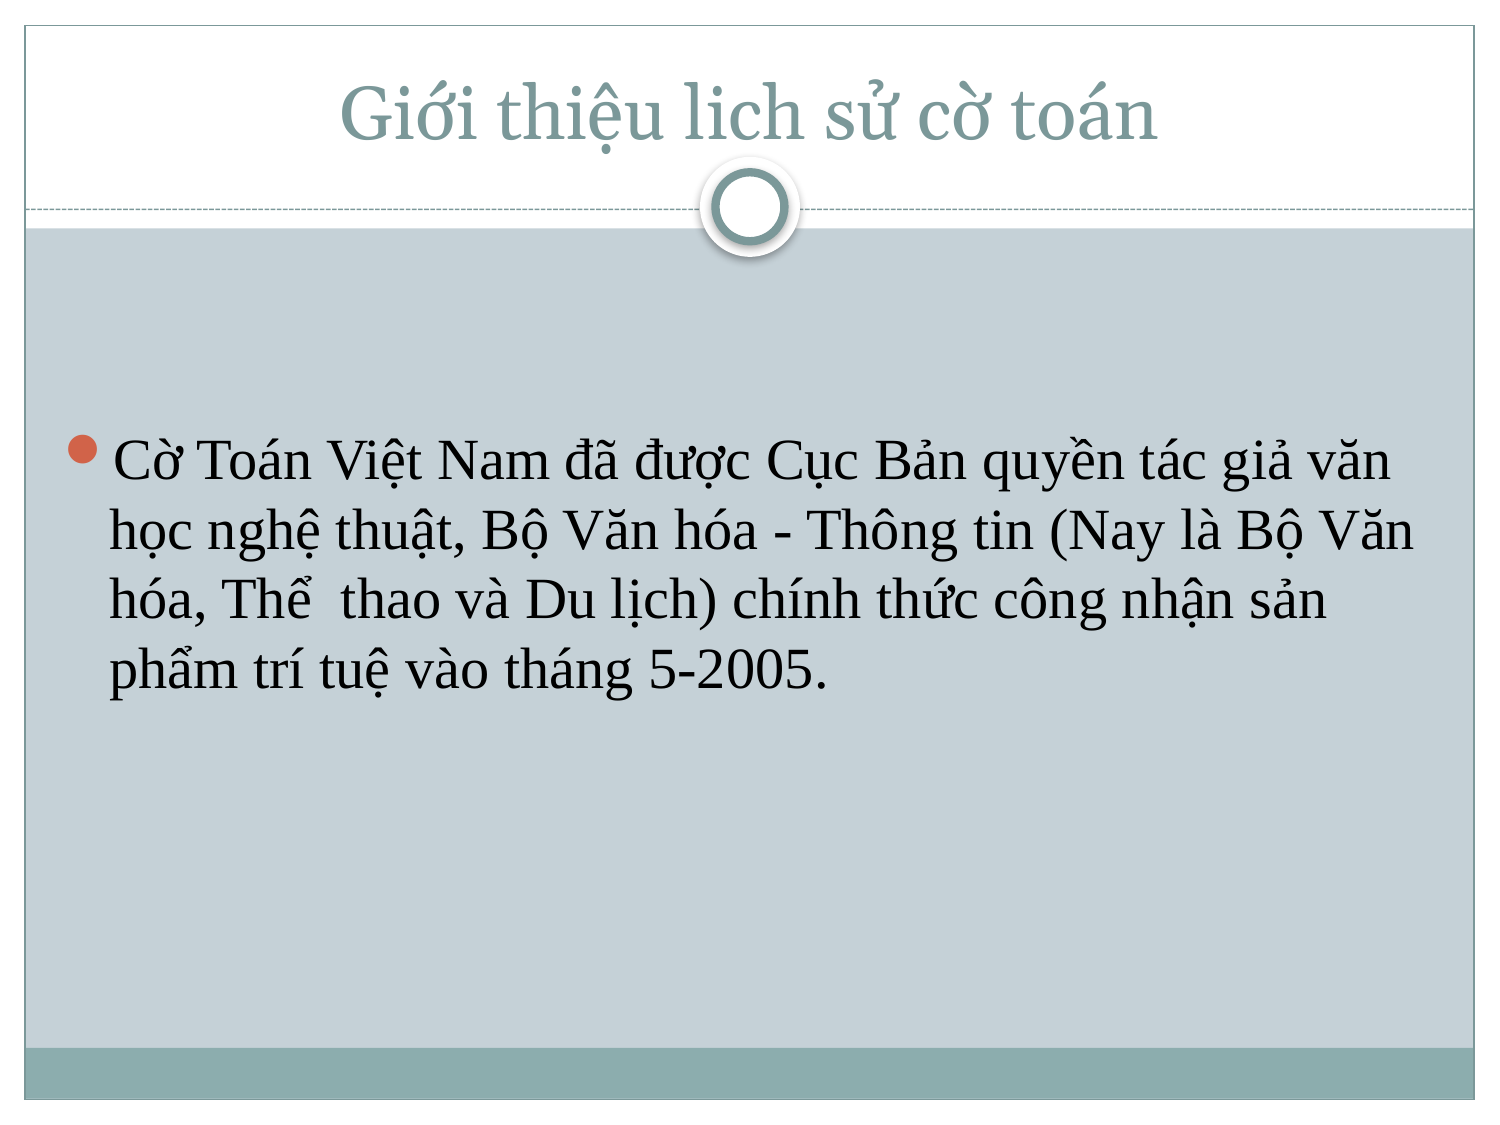

# Giới thiệu lich sử cờ toán

Cờ Toán Việt Nam đã được Cục Bản quyền tác giả văn học nghệ thuật, Bộ Văn hóa - Thông tin (Nay là Bộ Văn hóa, Thể  thao và Du lịch) chính thức công nhận sản phẩm trí tuệ vào tháng 5-2005.